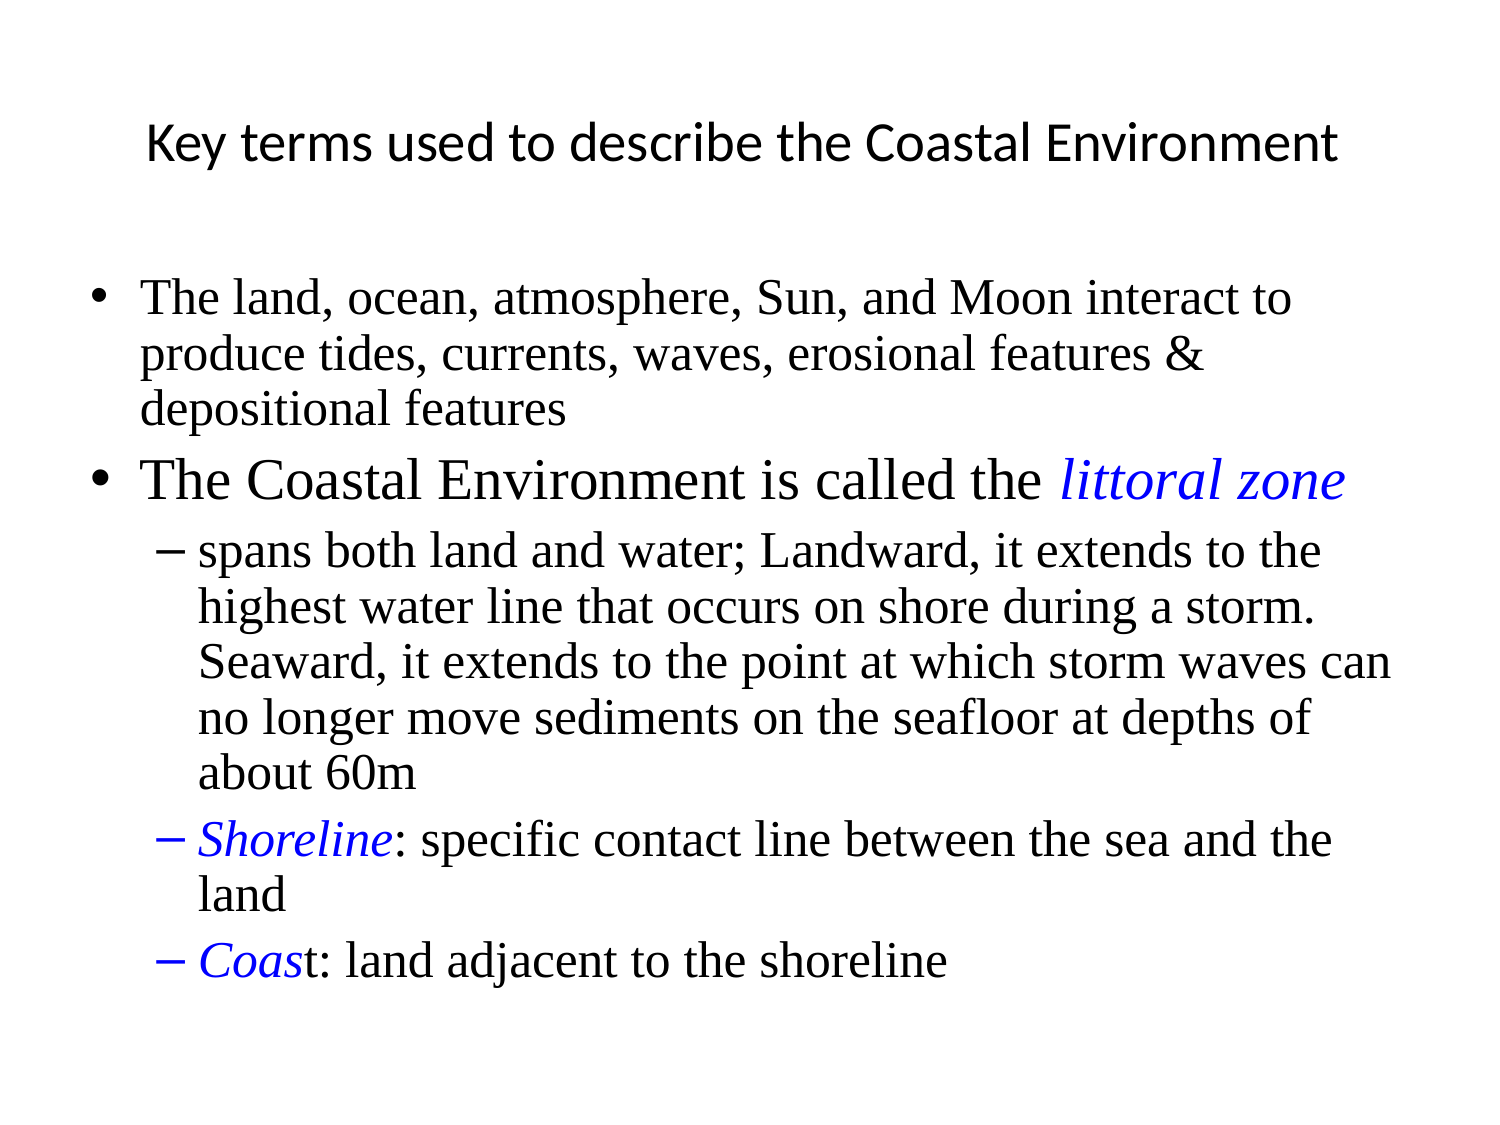

# Key terms used to describe the Coastal Environment
The land, ocean, atmosphere, Sun, and Moon interact to produce tides, currents, waves, erosional features & depositional features
The Coastal Environment is called the littoral zone
spans both land and water; Landward, it extends to the highest water line that occurs on shore during a storm.  Seaward, it extends to the point at which storm waves can no longer move sediments on the seafloor at depths of about 60m
Shoreline: specific contact line between the sea and the land
Coast: land adjacent to the shoreline